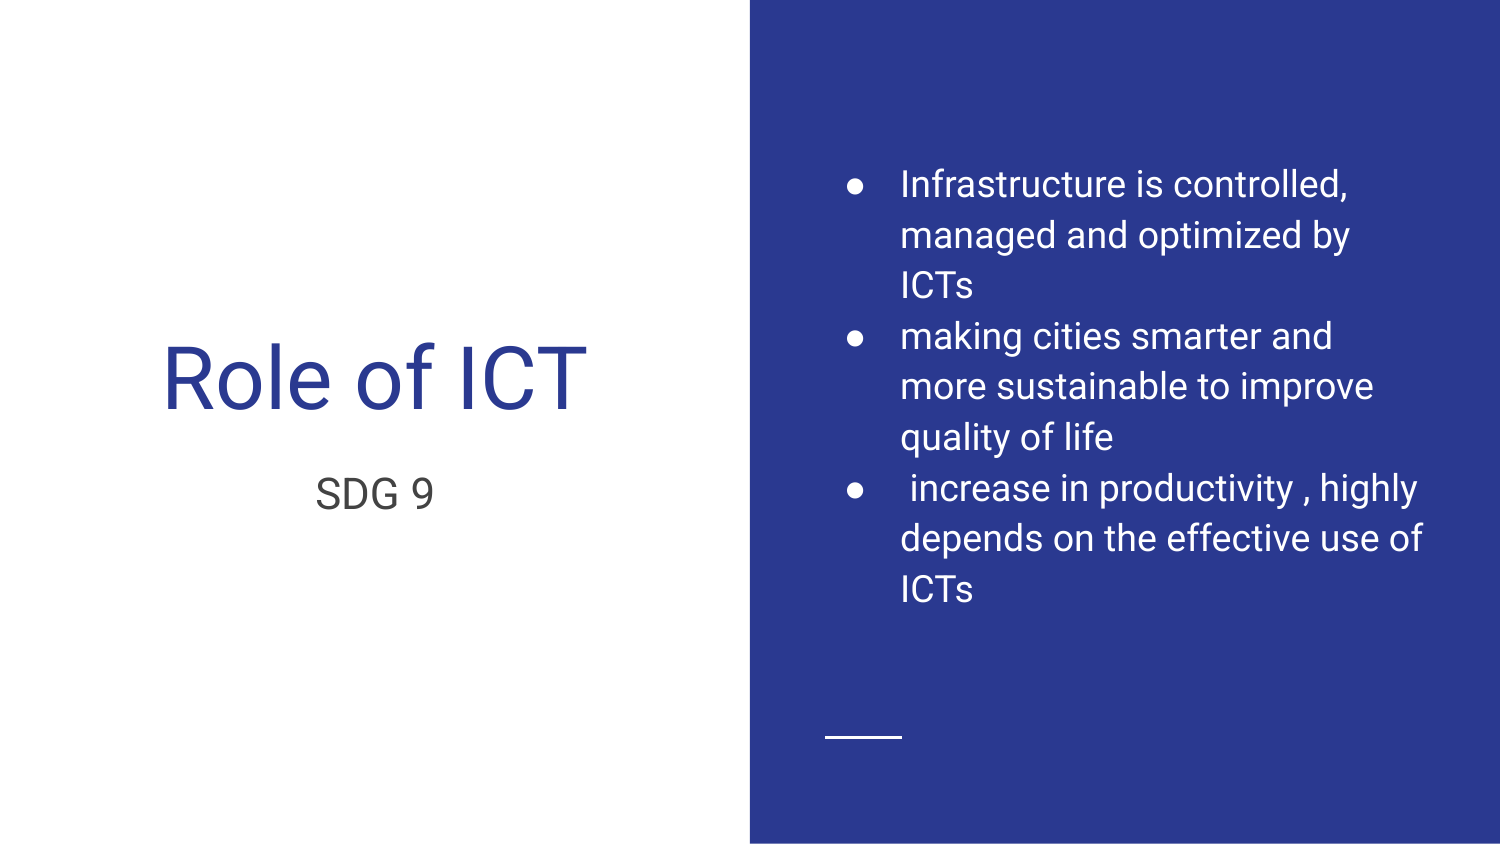

Infrastructure is controlled, managed and optimized by ICTs
making cities smarter and more sustainable to improve quality of life
 increase in productivity , highly depends on the effective use of ICTs

# Role of ICT
SDG 9